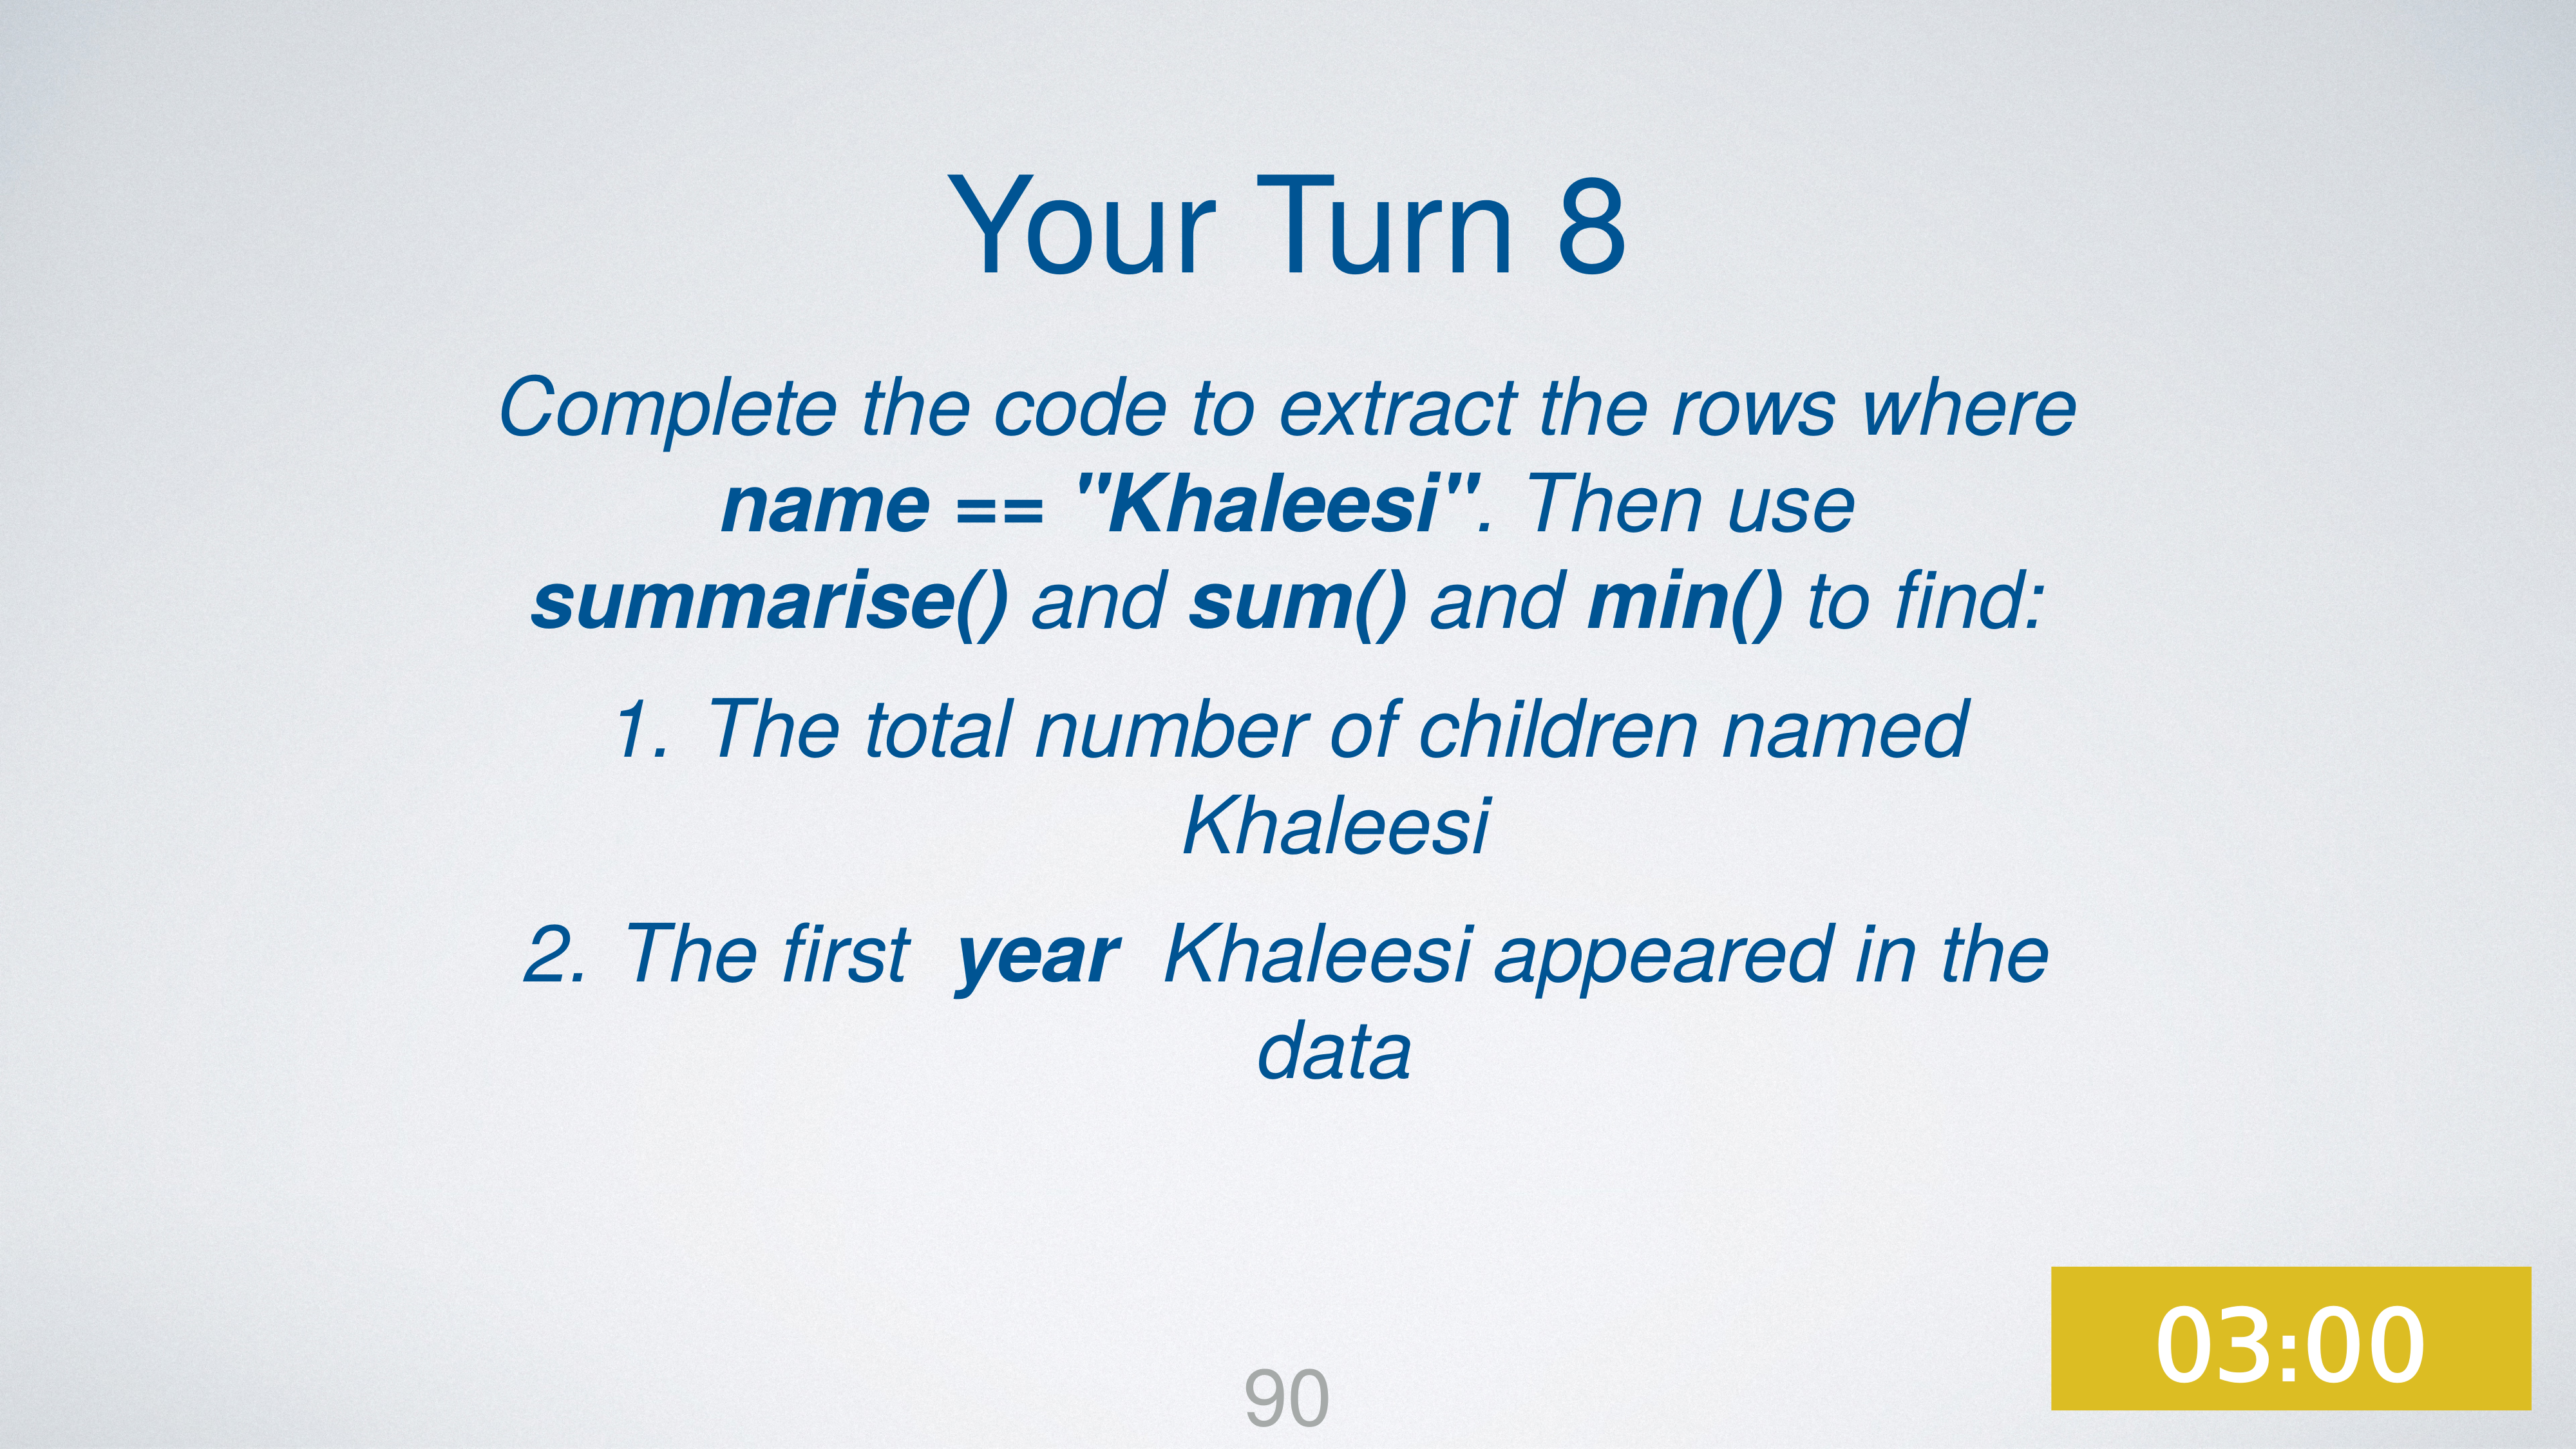

Your Turn 8
Complete the code to extract the rows where name == "Khaleesi". Then use summarise() and sum() and min() to find:
The total number of children named Khaleesi
The first  year  Khaleesi appeared in the data
03:00
90